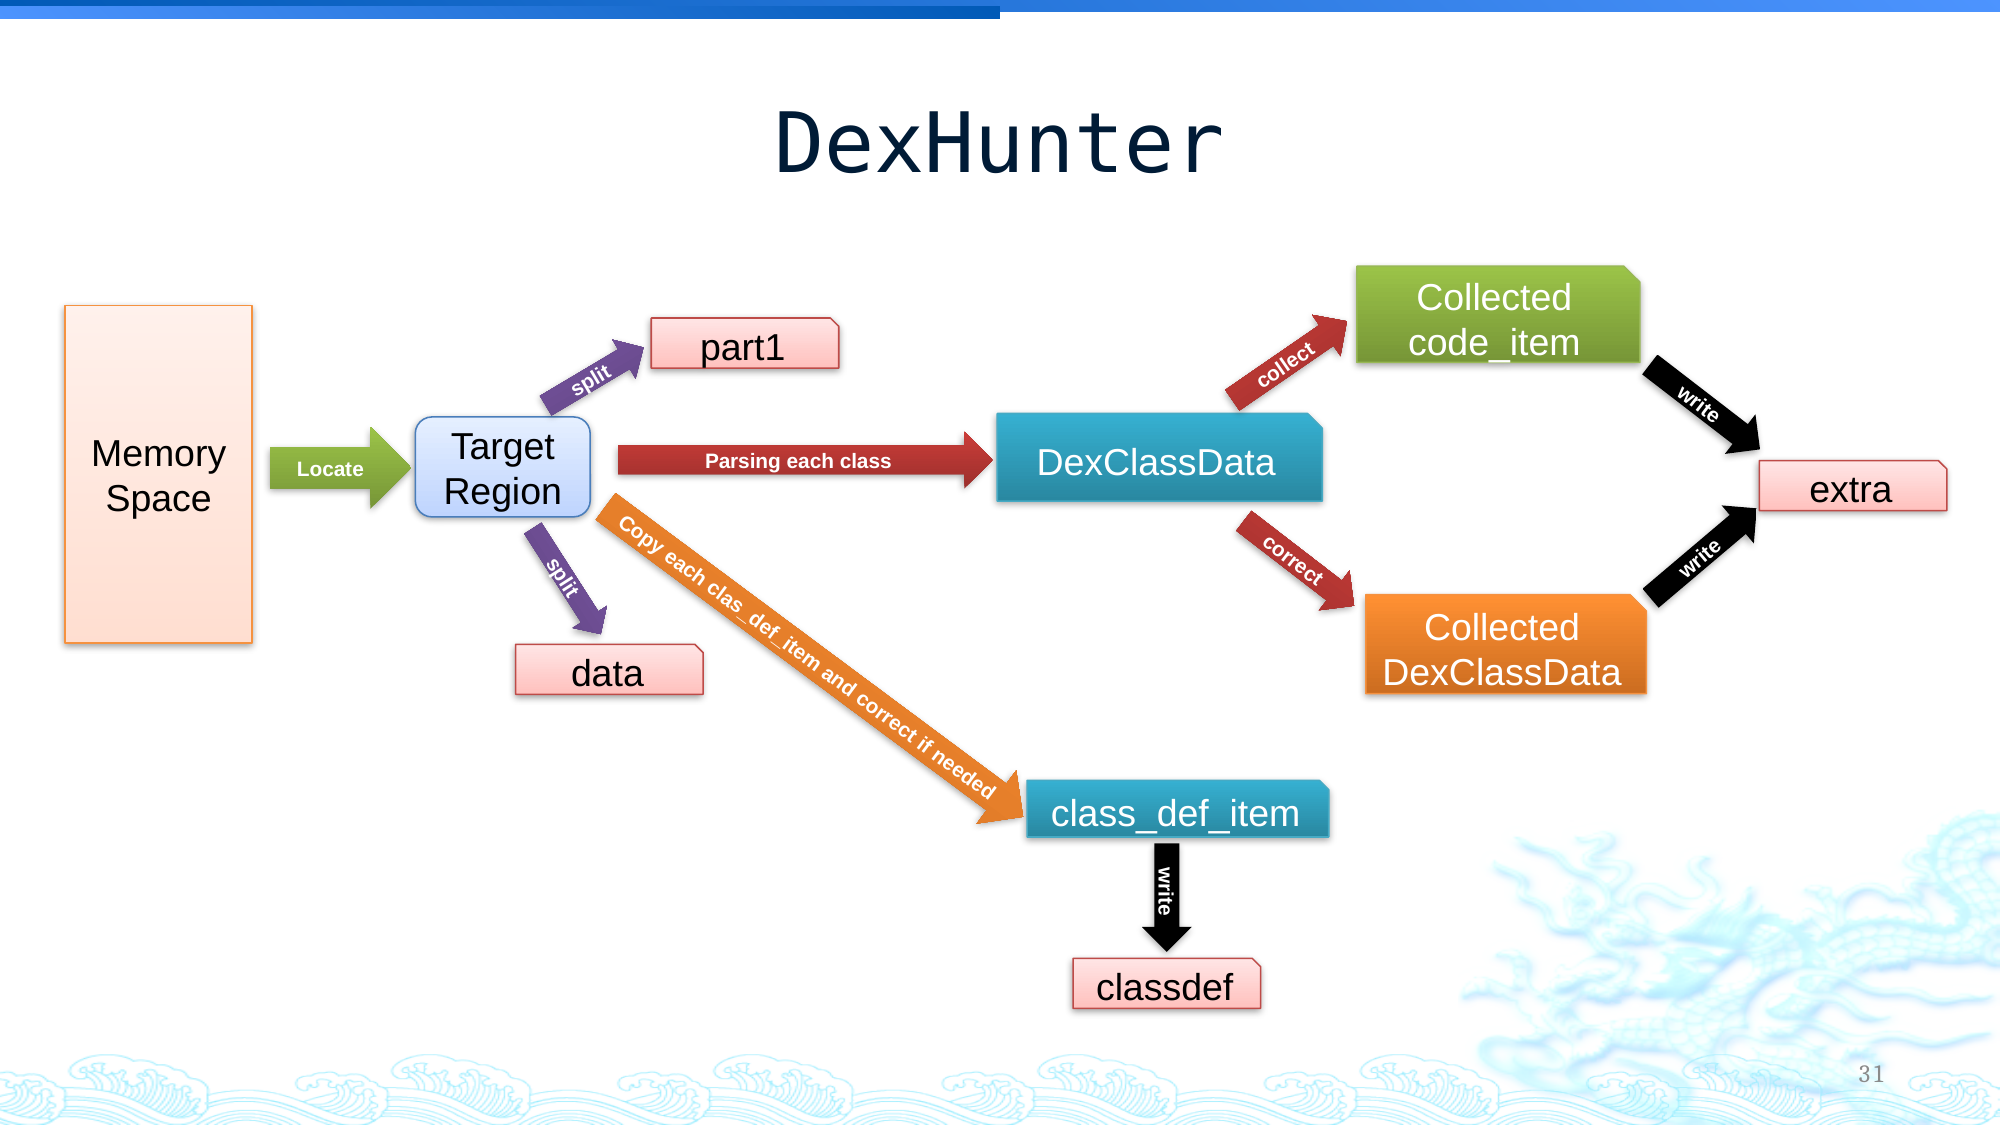

DexHunter
Collected code_item
Memory
Space
part1
collect
split
write
DexClassData
Target Region
Locate
Parsing each class
extra
write
correct
split
Collected DexClassData
Copy each clas_def_item and correct if needed
data
class_def_item
write
classdef
31